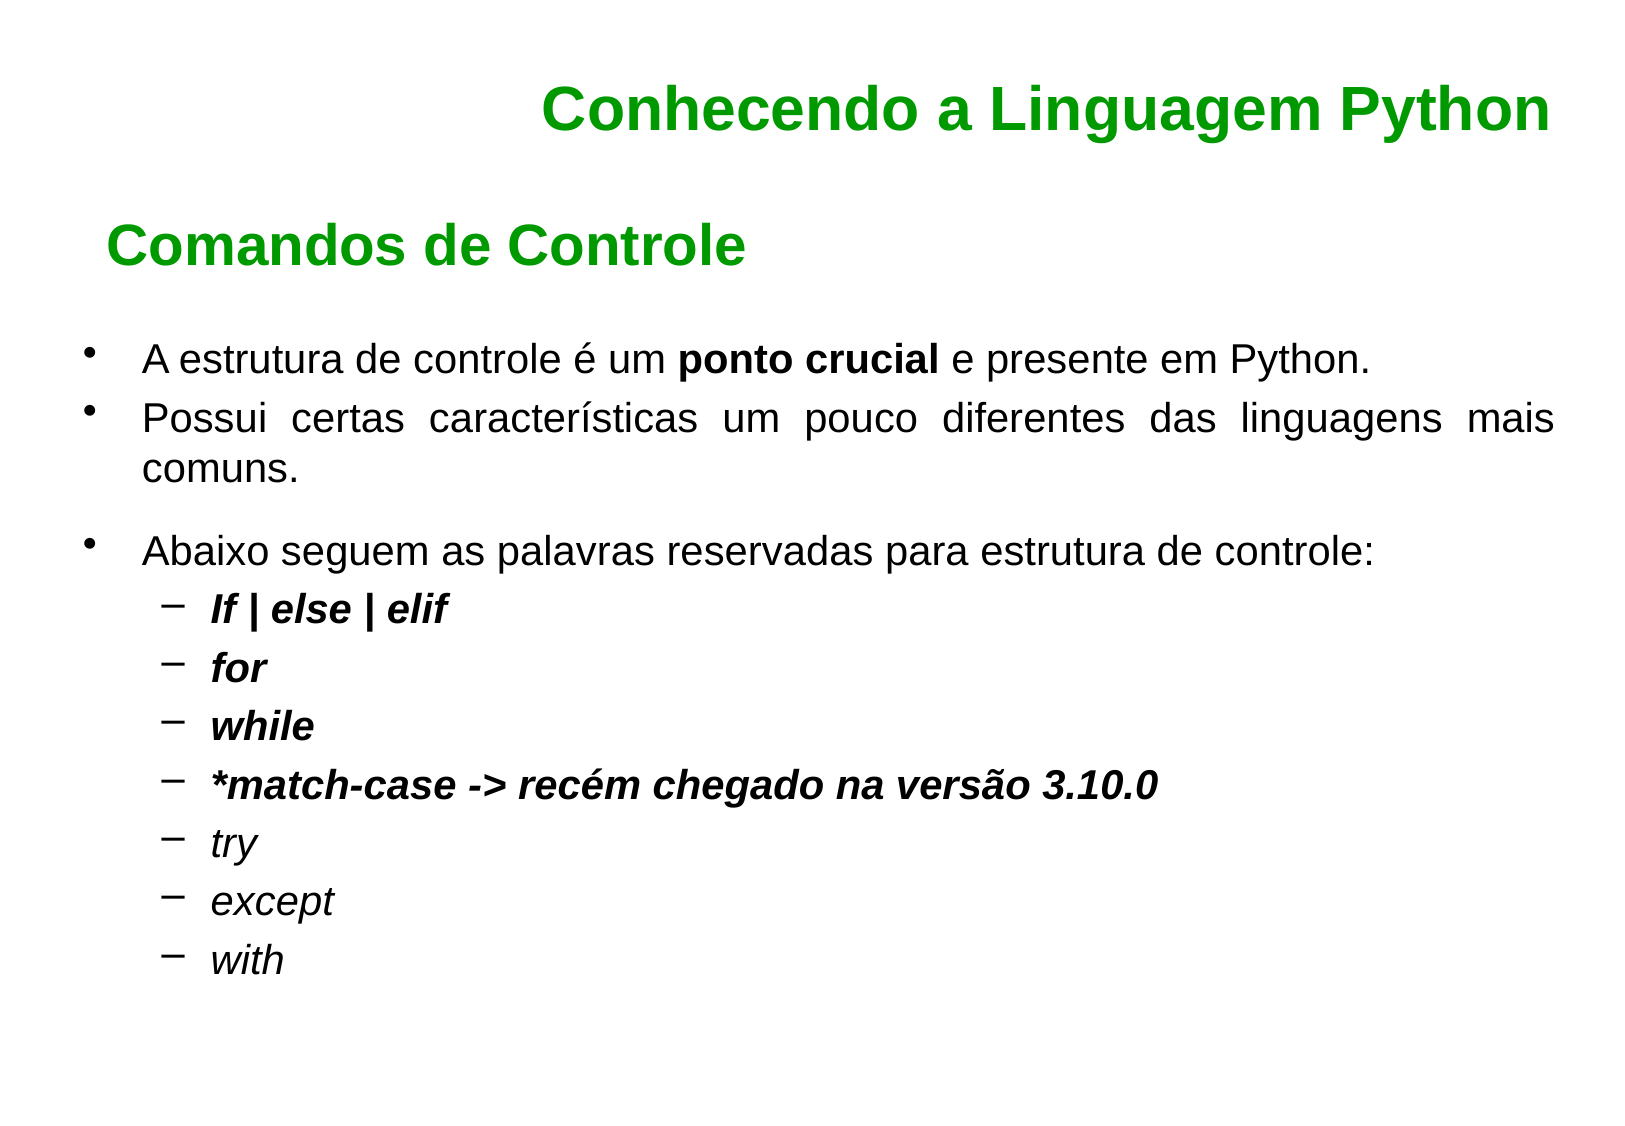

Conhecendo a Linguagem Python
Comandos de Controle
A estrutura de controle é um ponto crucial e presente em Python.
Possui certas características um pouco diferentes das linguagens mais comuns.
Abaixo seguem as palavras reservadas para estrutura de controle:
If | else | elif
for
while
*match-case -> recém chegado na versão 3.10.0
try
except
with